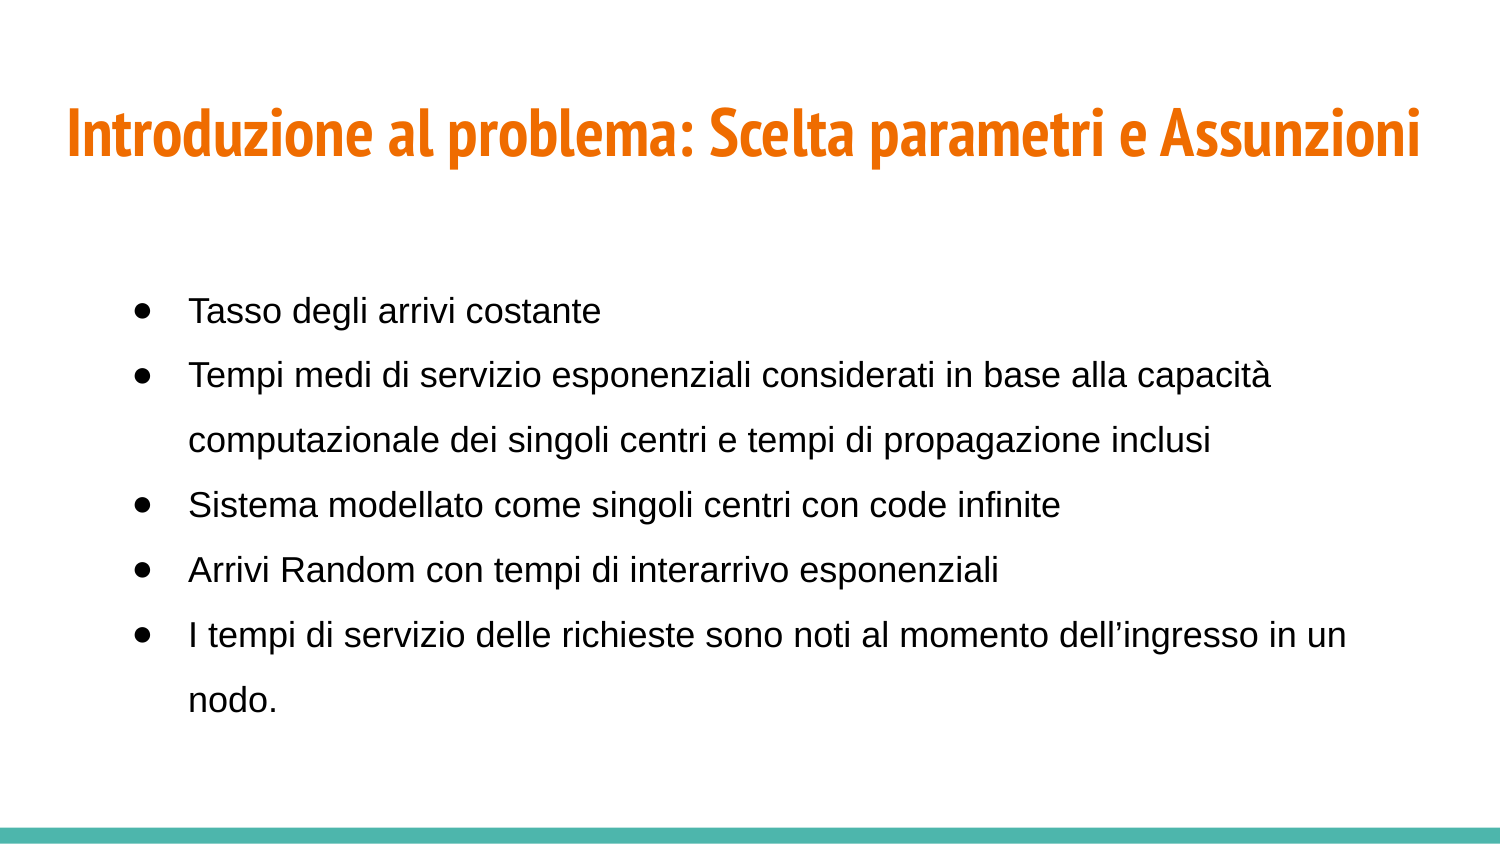

# Introduzione al problema: Scelta parametri e Assunzioni
Tasso degli arrivi costante
Tempi medi di servizio esponenziali considerati in base alla capacità computazionale dei singoli centri e tempi di propagazione inclusi
Sistema modellato come singoli centri con code infinite
Arrivi Random con tempi di interarrivo esponenziali
I tempi di servizio delle richieste sono noti al momento dell’ingresso in un nodo.